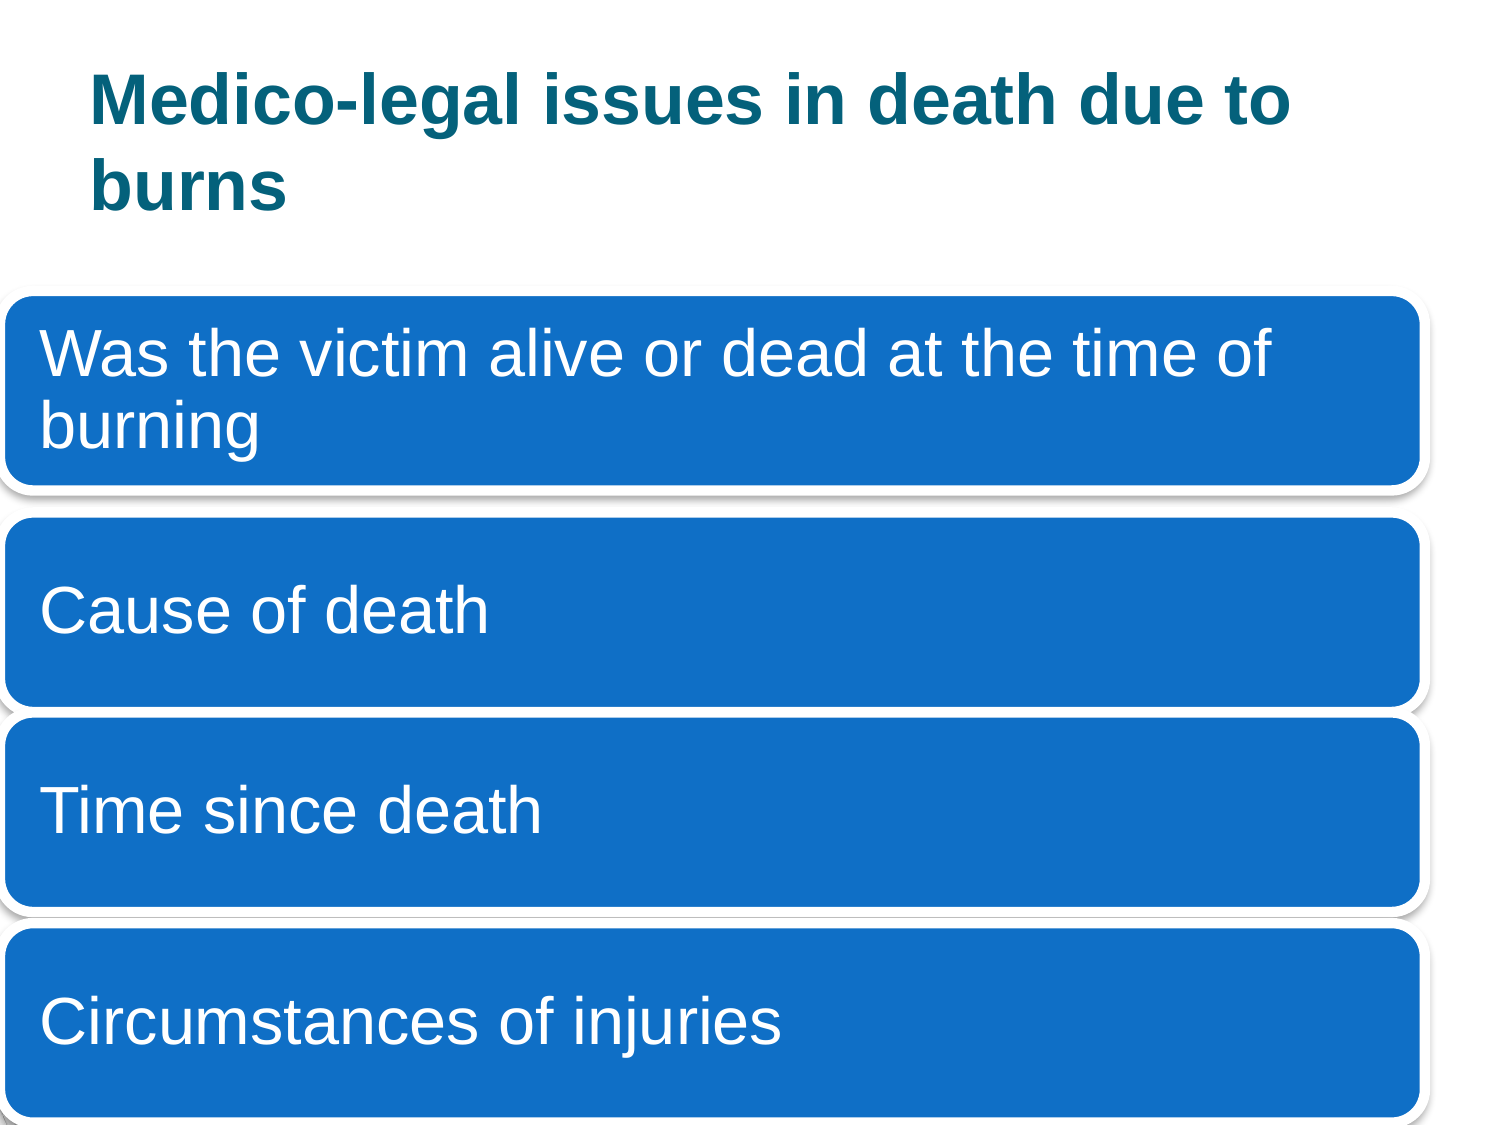

# Medico-legal issues in death due to burns
Was the victim alive or dead at the time of burning
Cause of death
Time since death
Circumstances of injuries